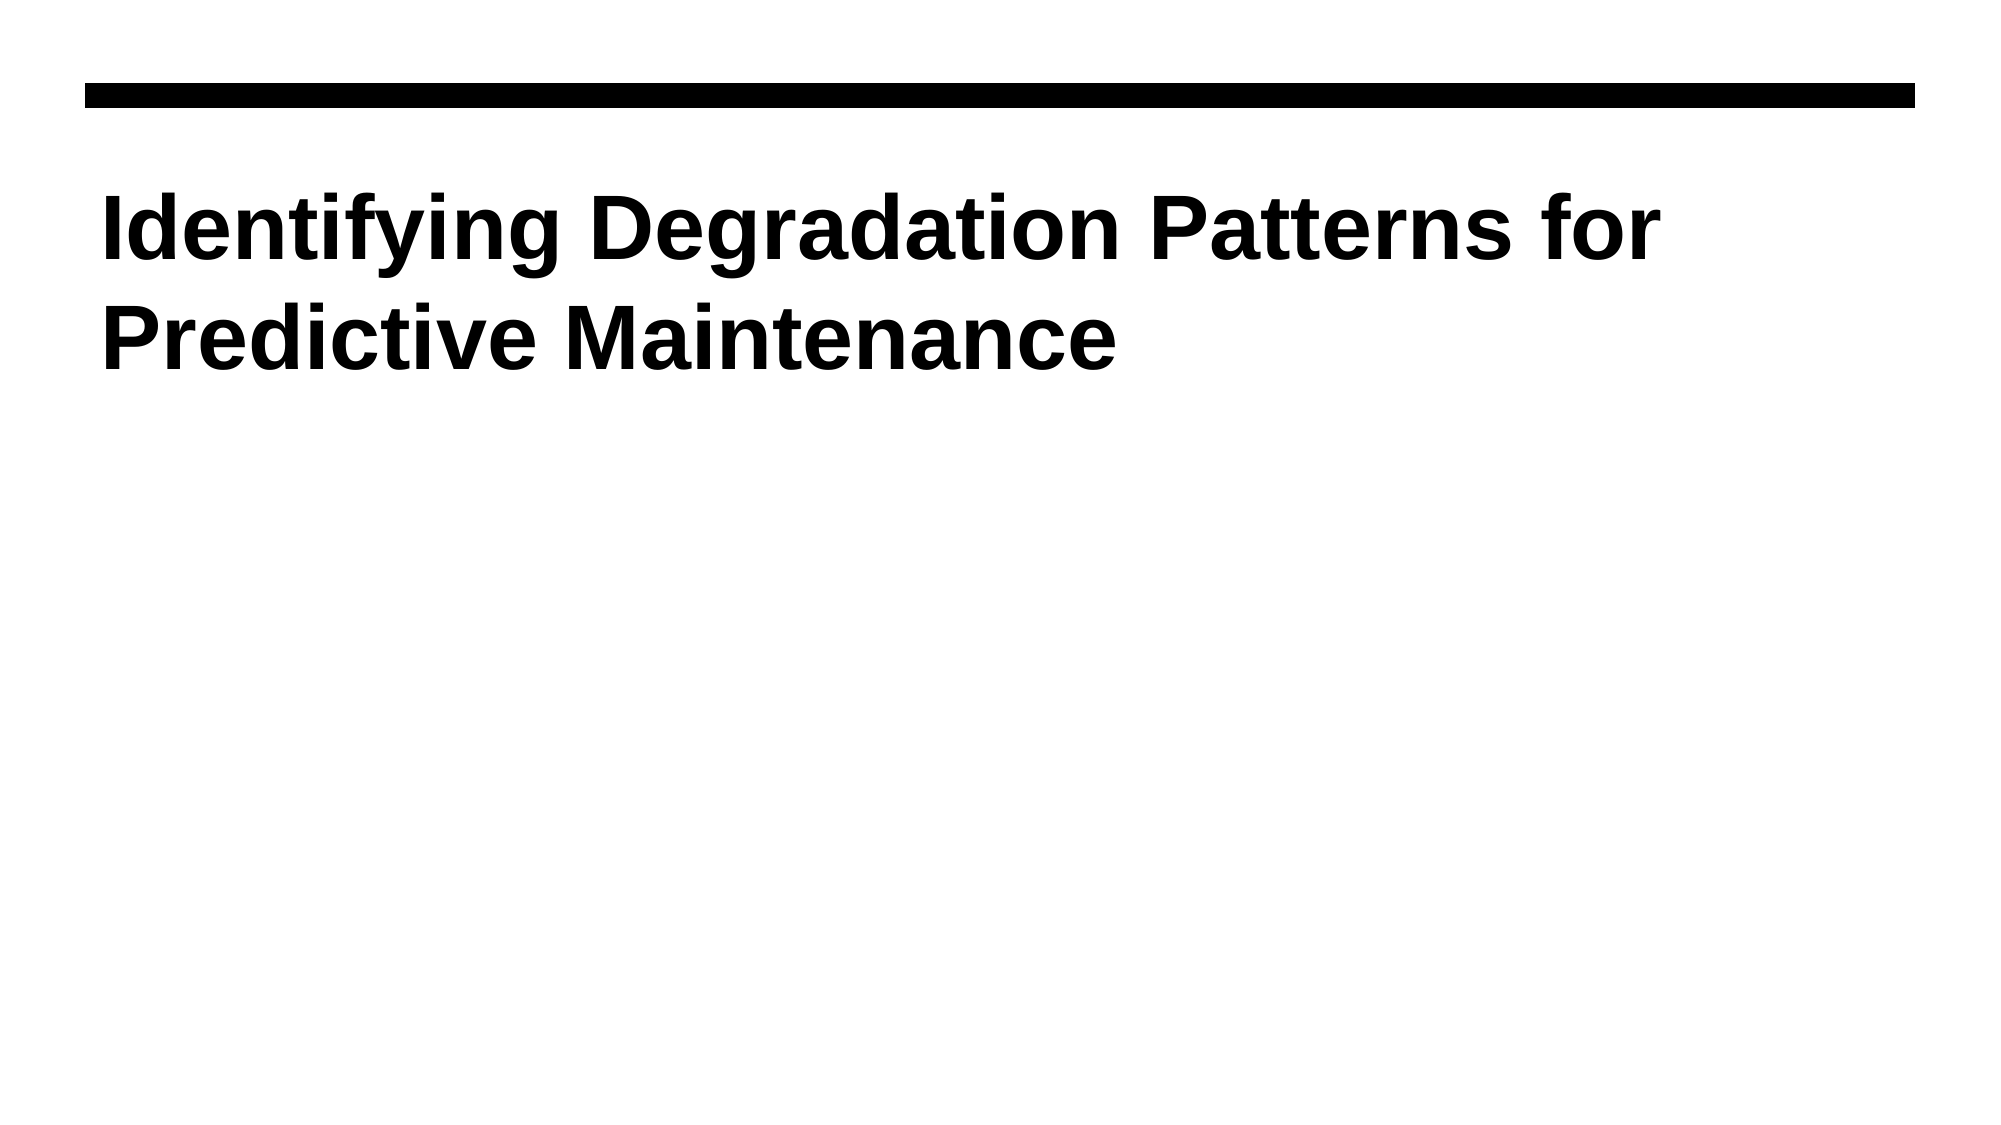

# Identifying Degradation Patterns for Predictive Maintenance